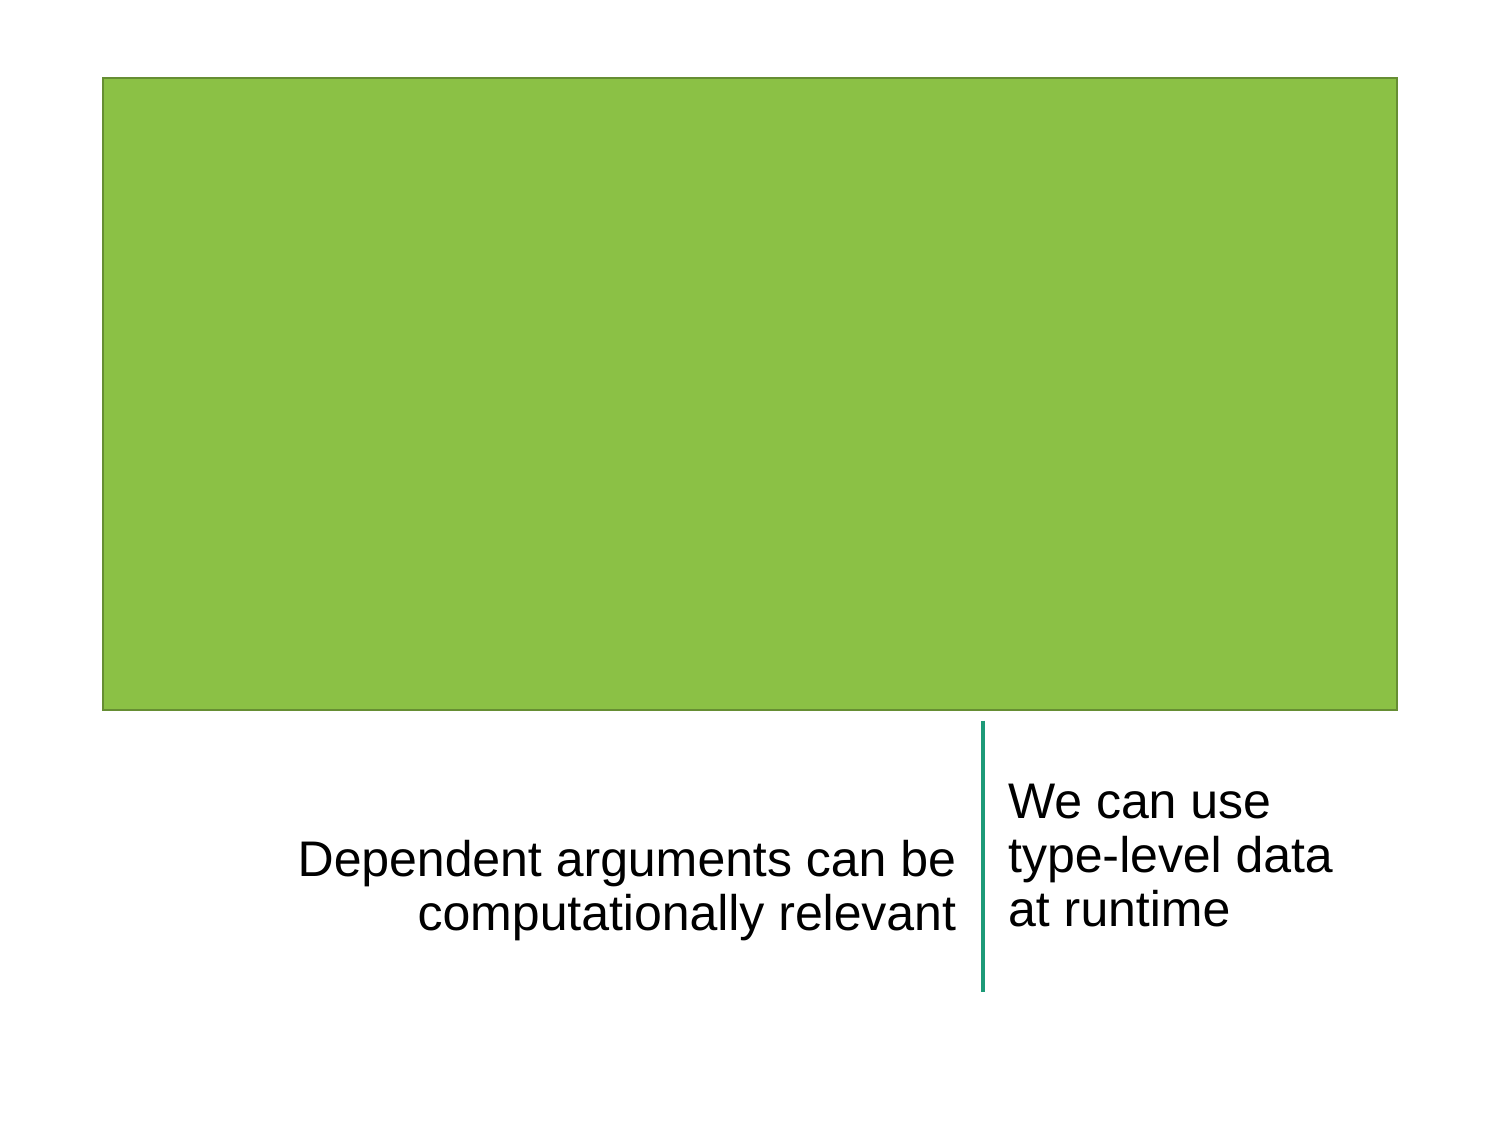

We can use type-level data at runtime
# Dependent arguments can be computationally relevant